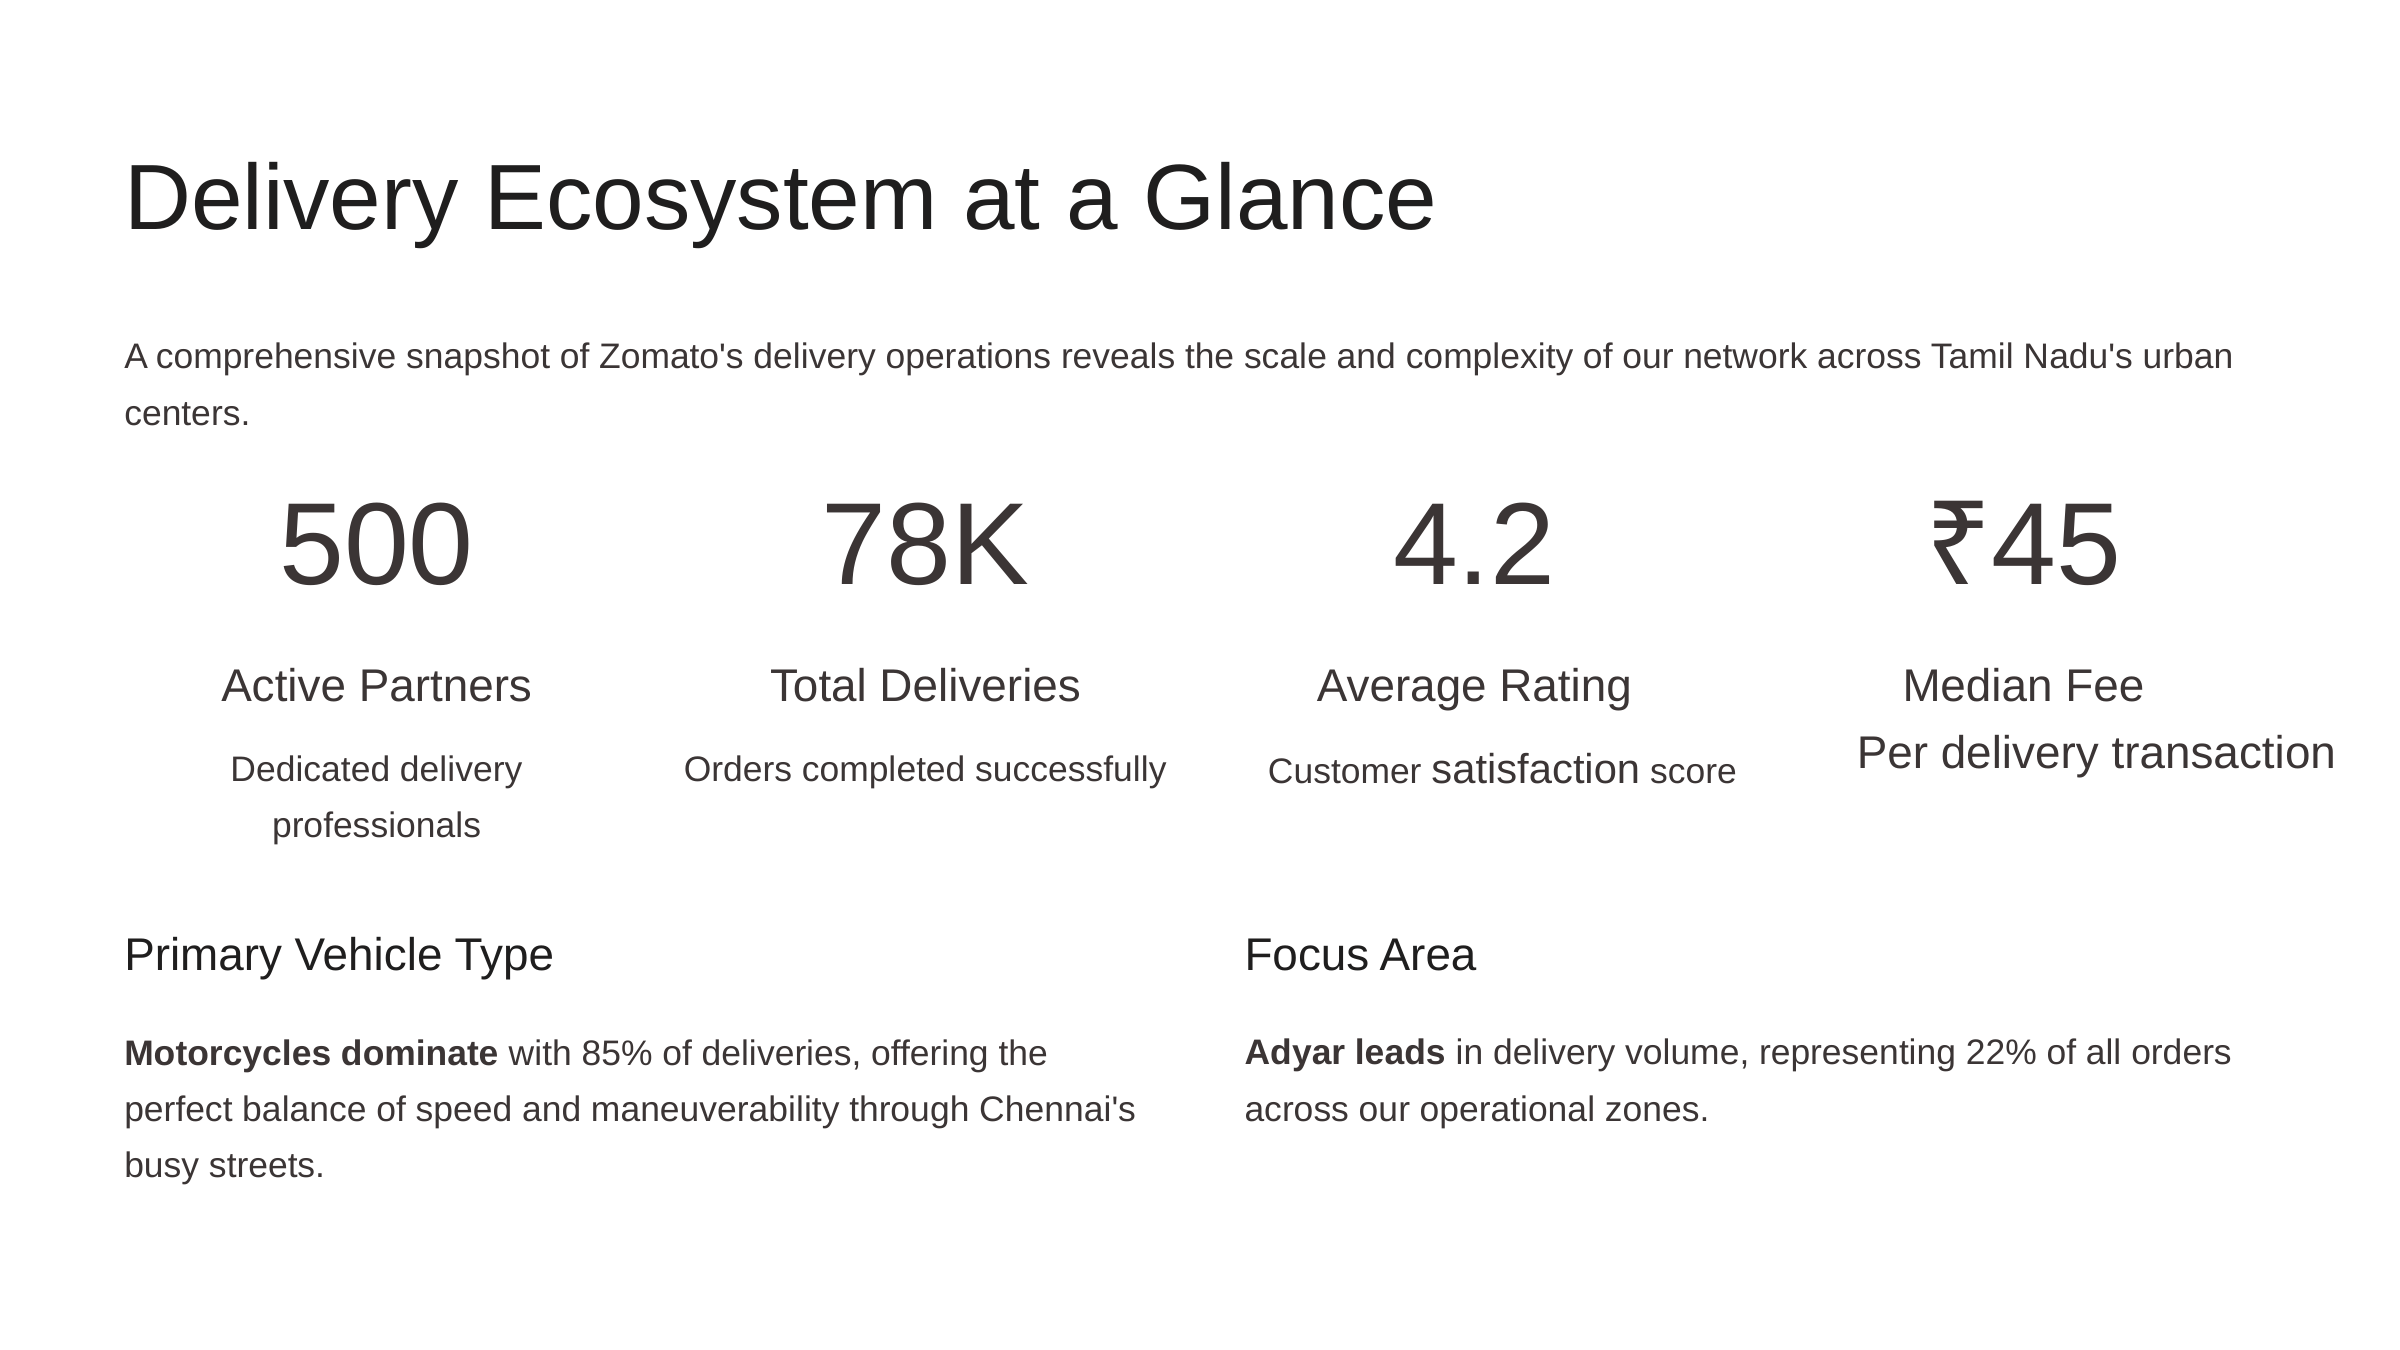

Delivery Ecosystem at a Glance
A comprehensive snapshot of Zomato's delivery operations reveals the scale and complexity of our network across Tamil Nadu's urban centers.
500
78K
4.2
₹45
Active Partners
Total Deliveries
Average Rating
Median Fee
Per delivery transaction
Dedicated delivery professionals
Orders completed successfully
Customer satisfaction score
Primary Vehicle Type
Focus Area
Motorcycles dominate with 85% of deliveries, offering the perfect balance of speed and maneuverability through Chennai's busy streets.
Adyar leads in delivery volume, representing 22% of all orders across our operational zones.